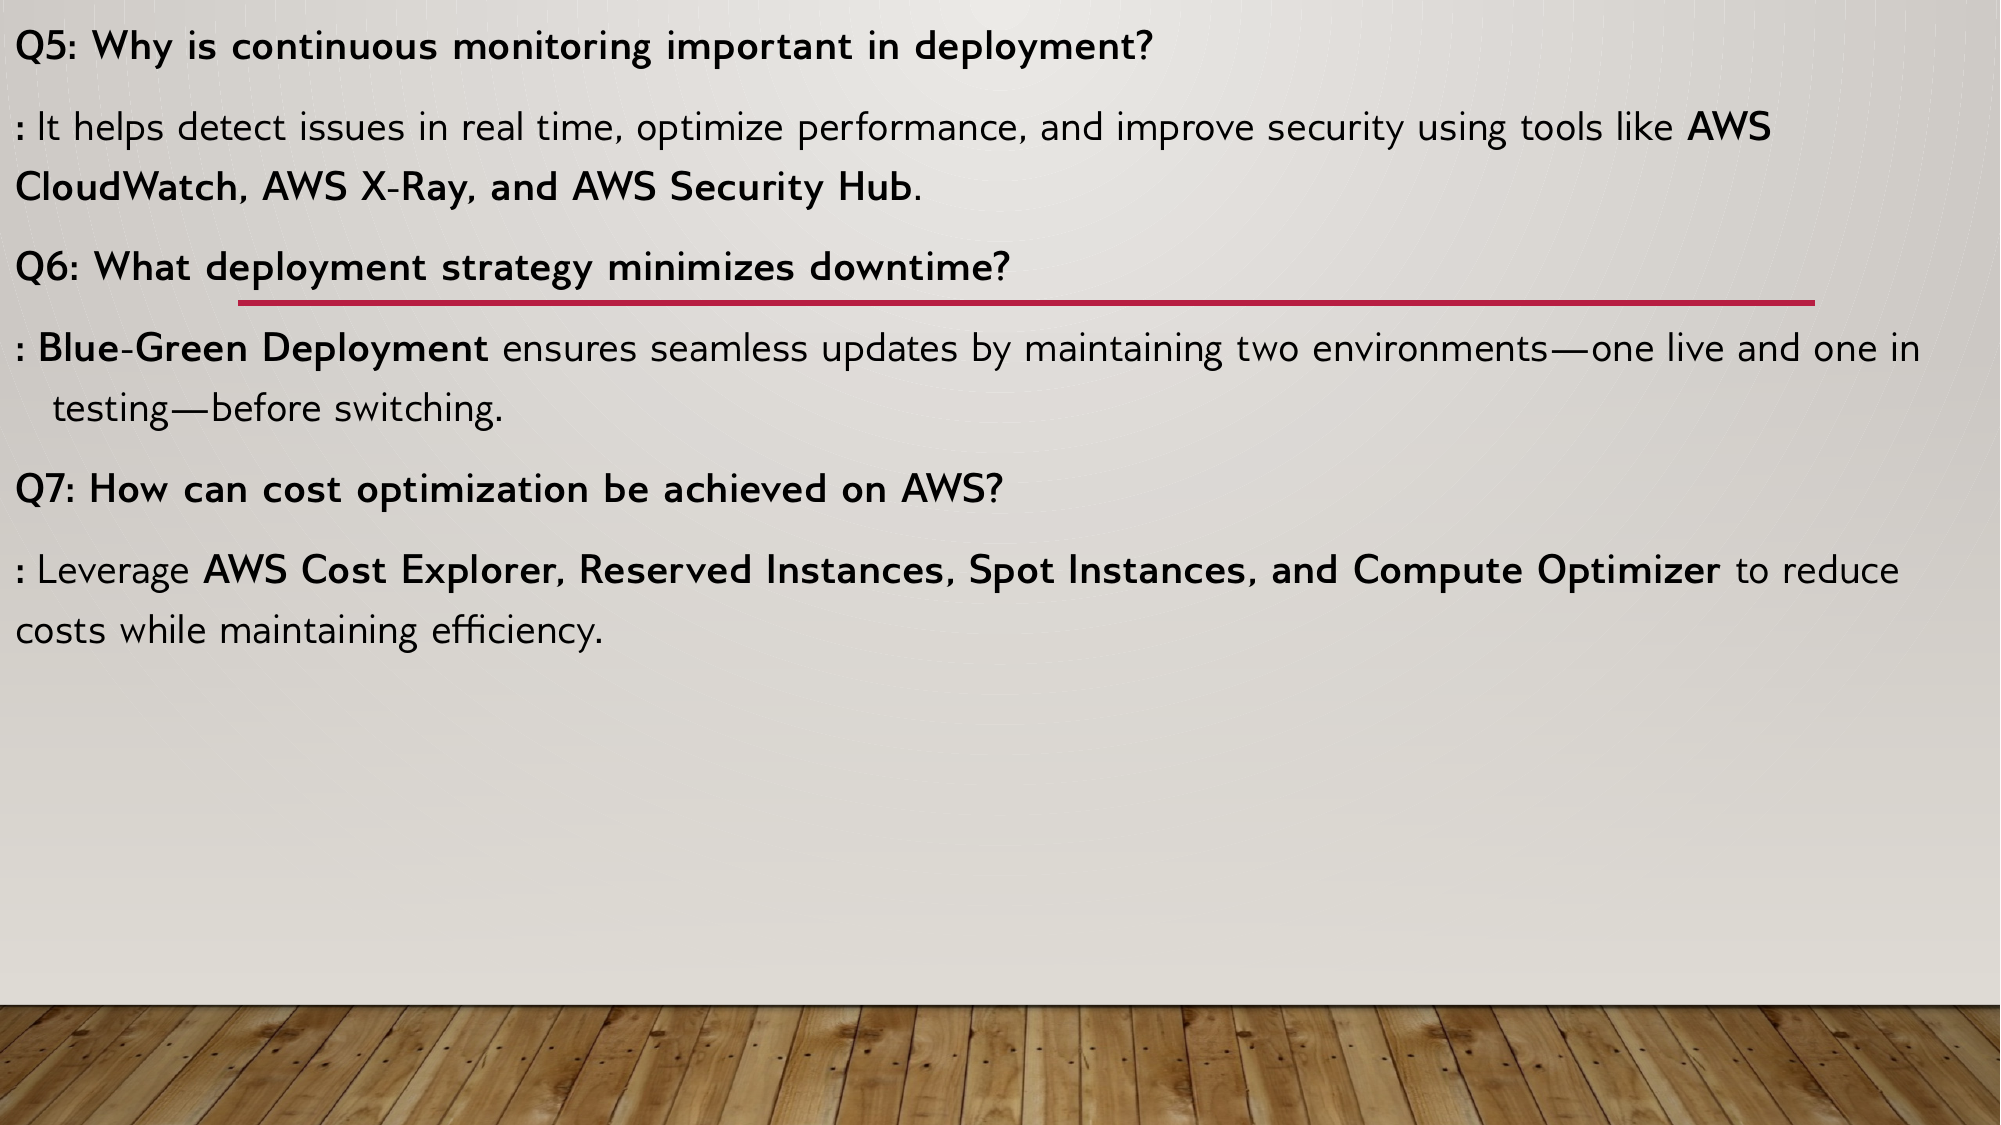

Q5: Why is continuous monitoring important in deployment?
: It helps detect issues in real time, optimize performance, and improve security using tools like AWS CloudWatch, AWS X-Ray, and AWS Security Hub.
Q6: What deployment strategy minimizes downtime?
: Blue-Green Deployment ensures seamless updates by maintaining two environments—one live and one in testing—before switching.
Q7: How can cost optimization be achieved on AWS?
: Leverage AWS Cost Explorer, Reserved Instances, Spot Instances, and Compute Optimizer to reduce costs while maintaining efficiency.